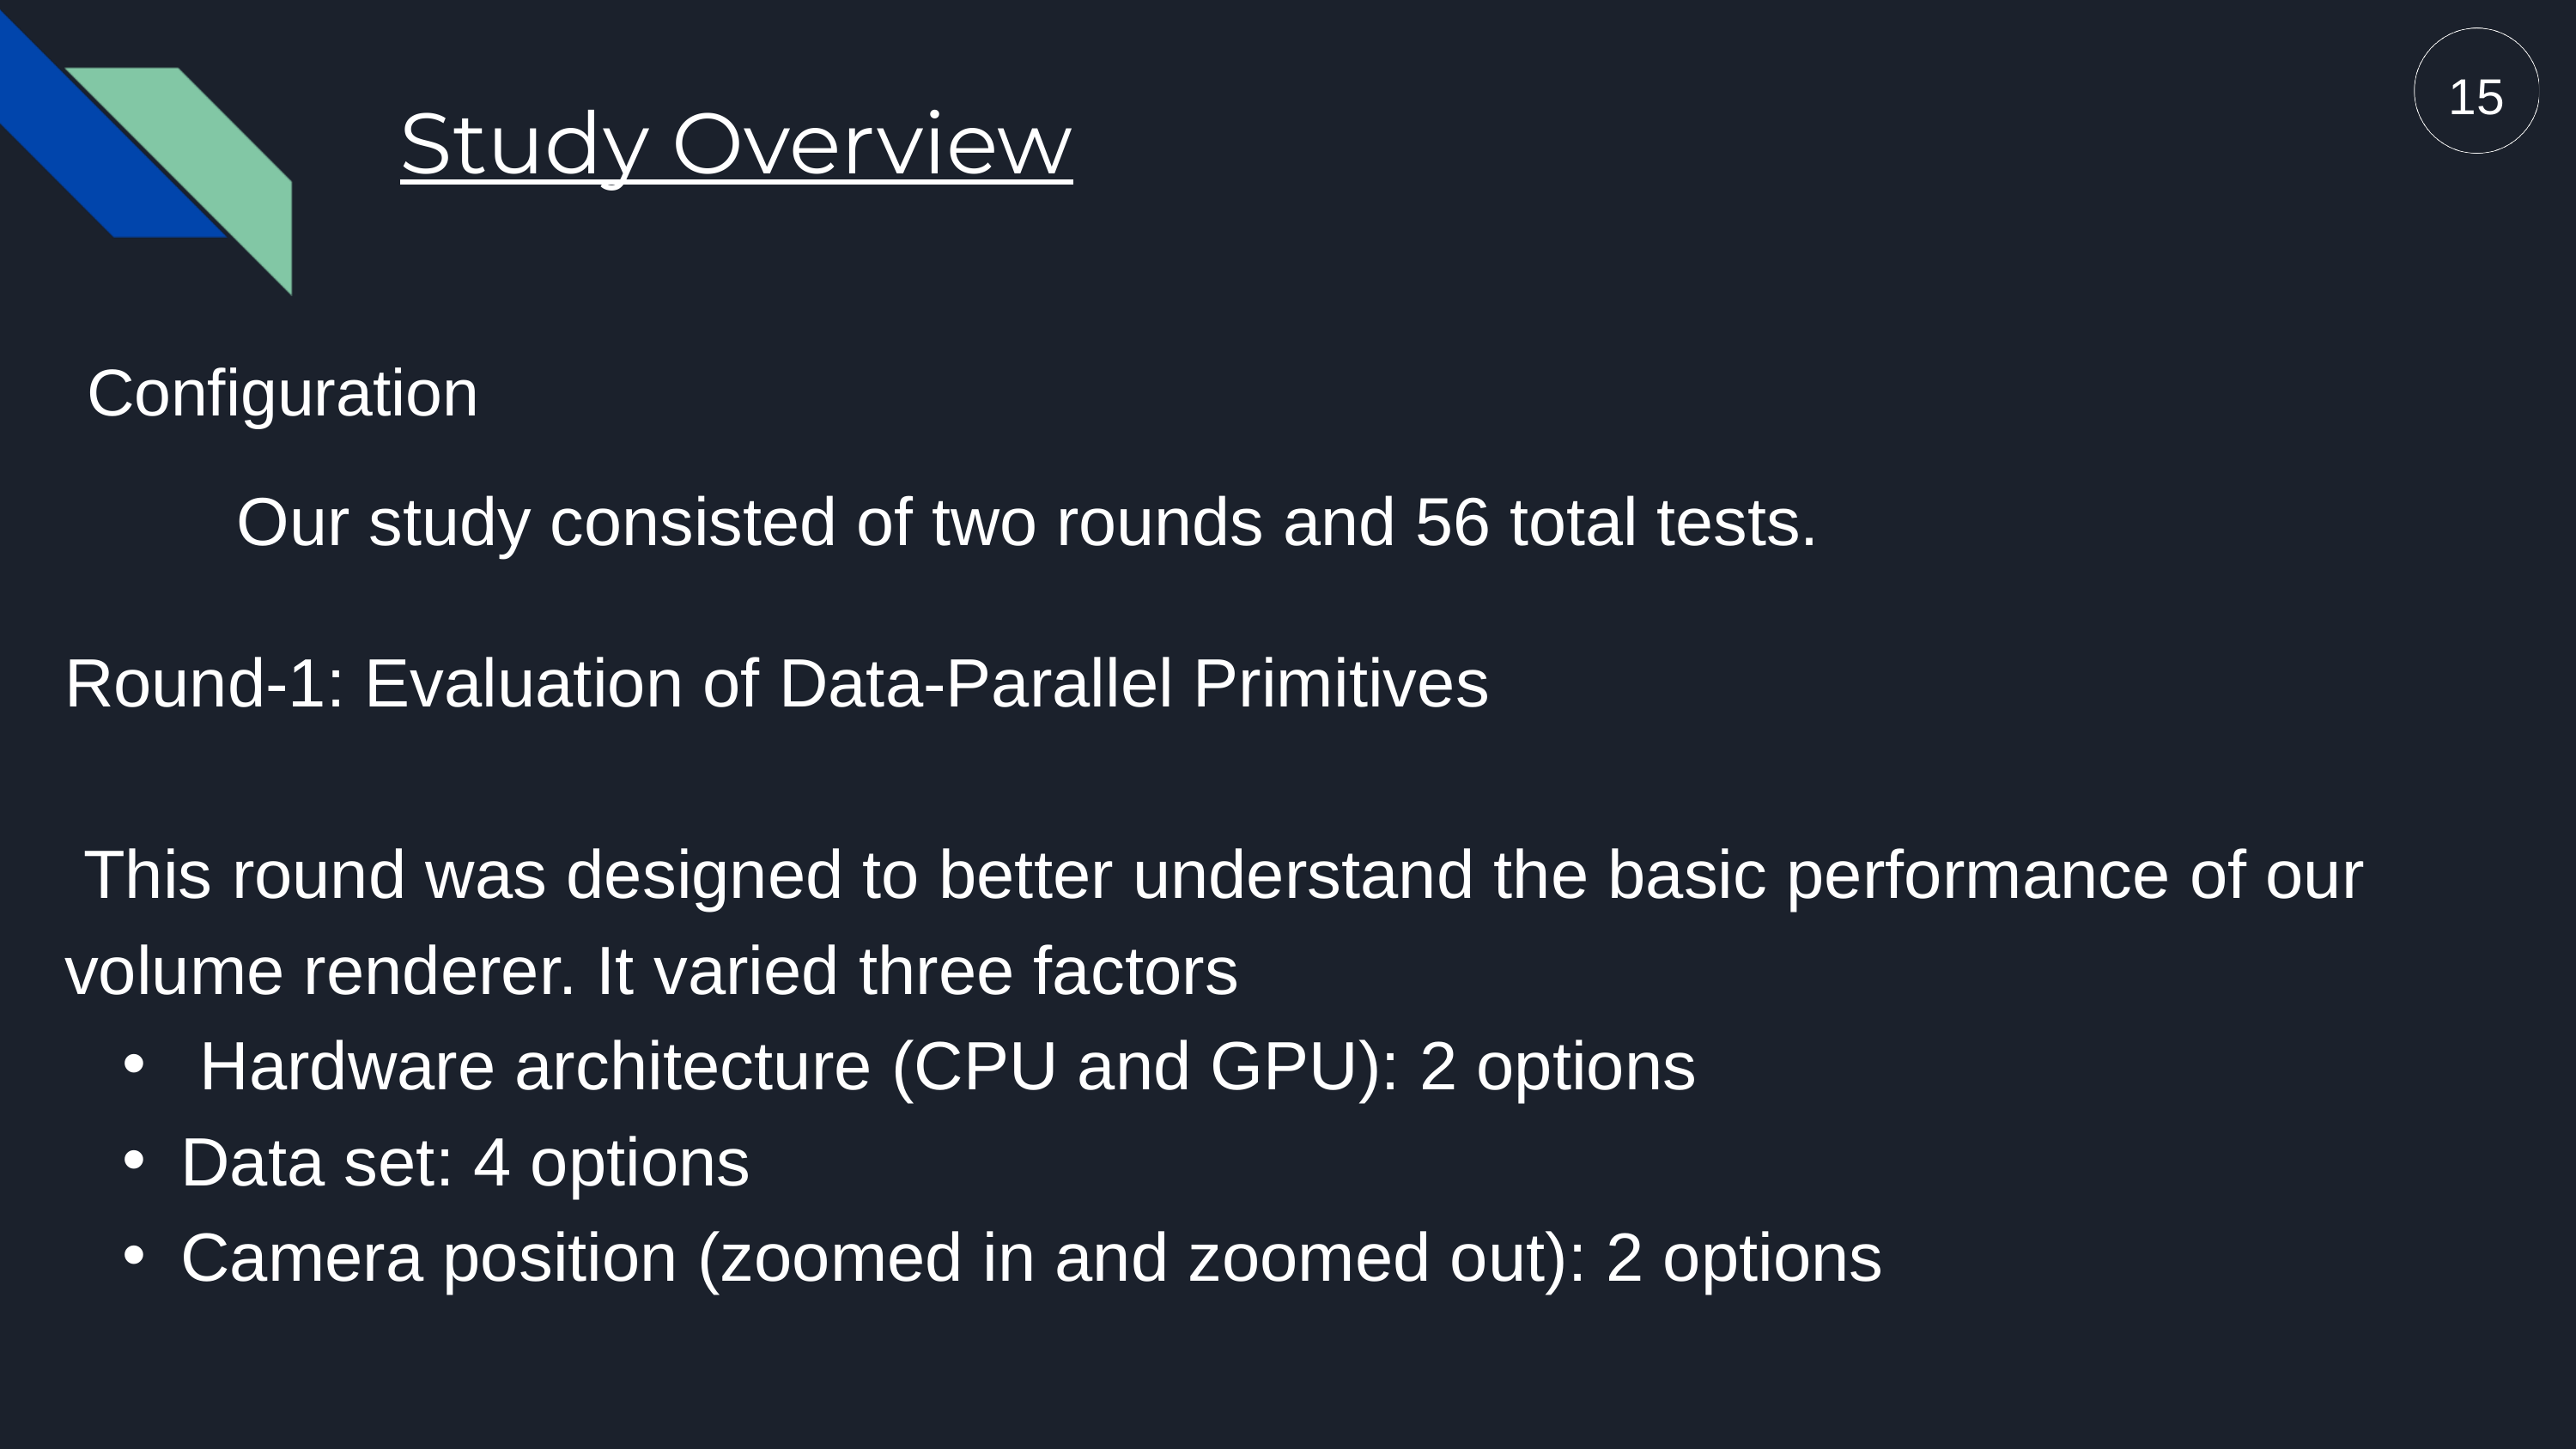

15
Study Overview
Configuration
Our study consisted of two rounds and 56 total tests.
Round-1: Evaluation of Data-Parallel Primitives

 This round was designed to better understand the basic performance of our volume renderer. It varied three factors
 Hardware architecture (CPU and GPU): 2 options
Data set: 4 options
Camera position (zoomed in and zoomed out): 2 options